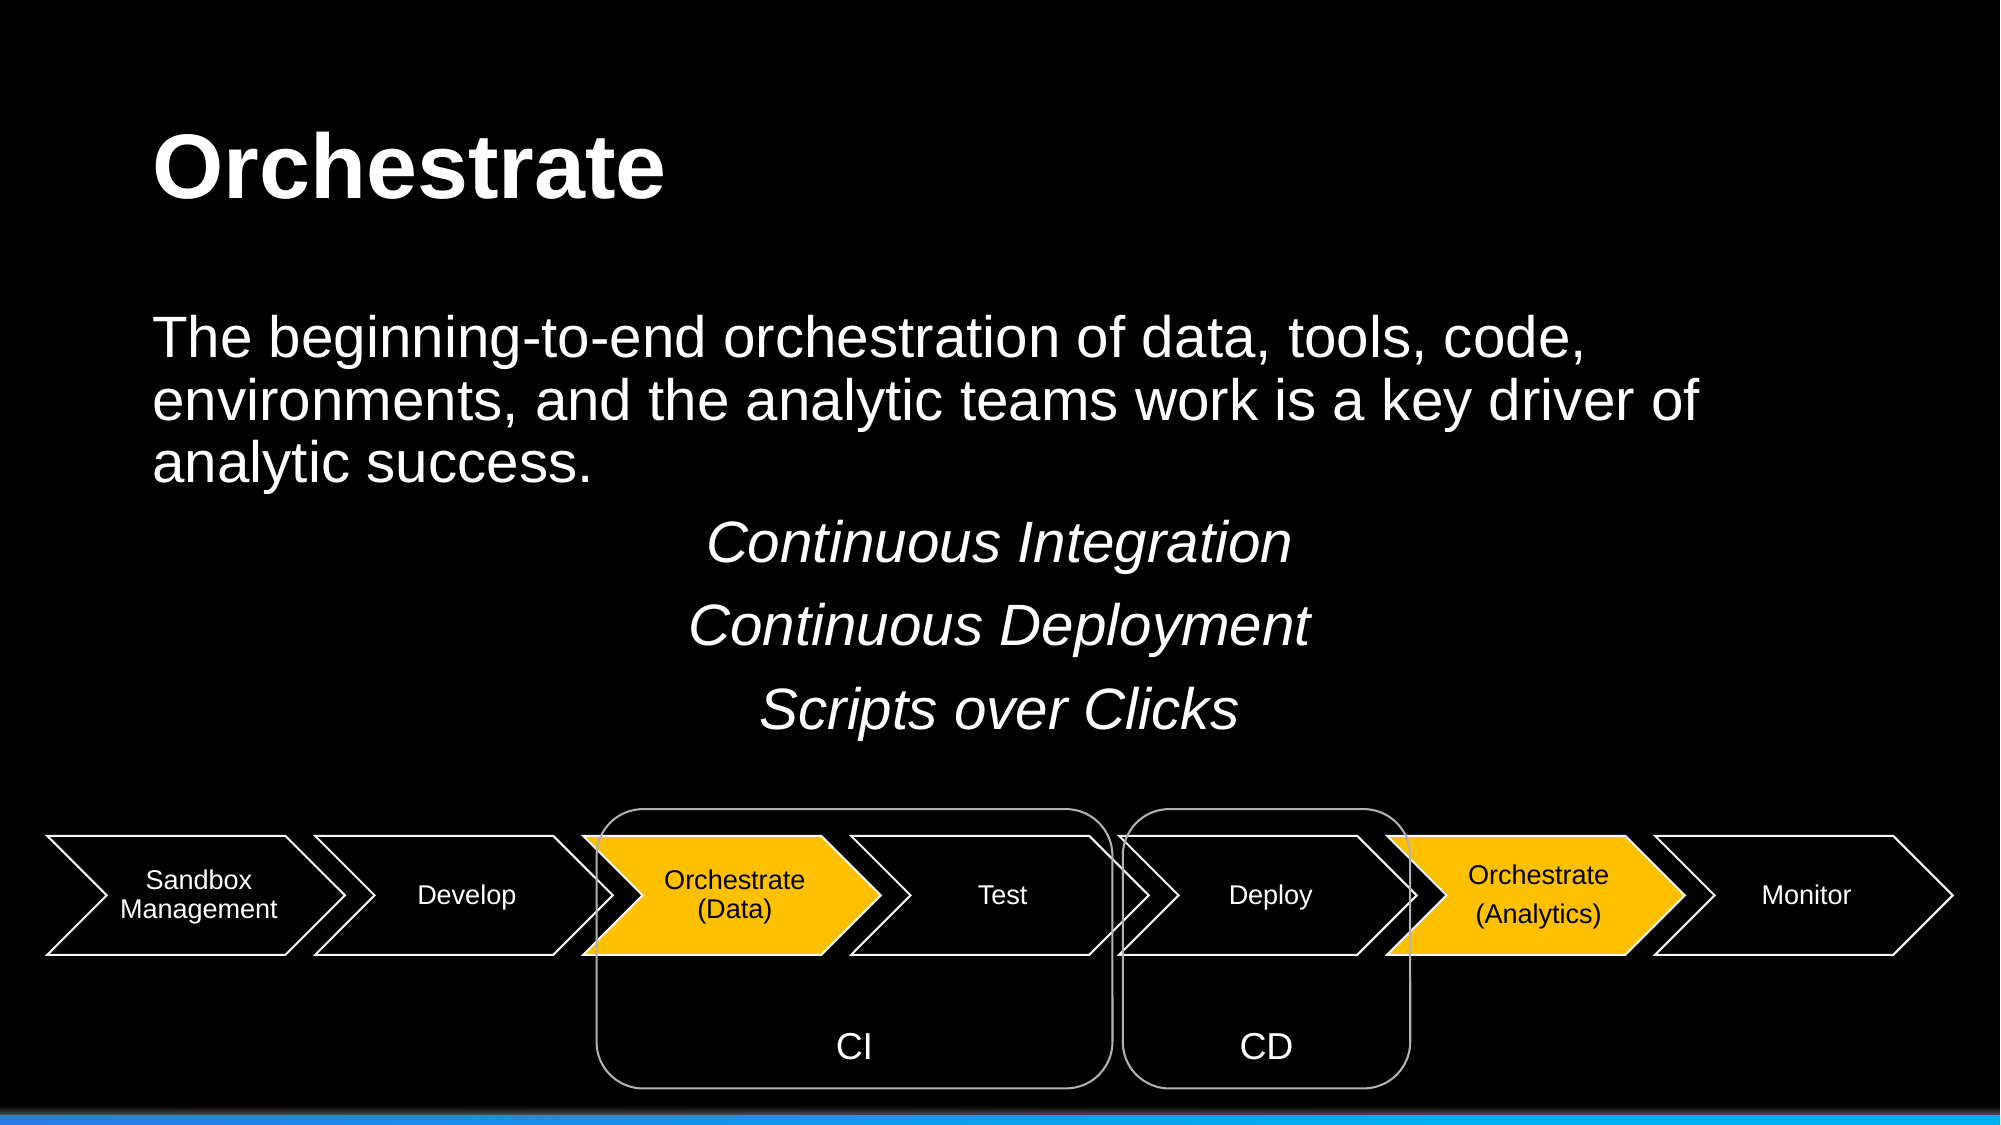

# Orchestrate
The beginning-to-end orchestration of data, tools, code, environments, and the analytic teams work is a key driver of analytic success.

Sandbox Management
Develop
Orchestrate (Data)
Test
Deploy
Orchestrate
(Analytics)
Monitor
Continuous Integration
Continuous Deployment
Scripts over Clicks

CI
CD